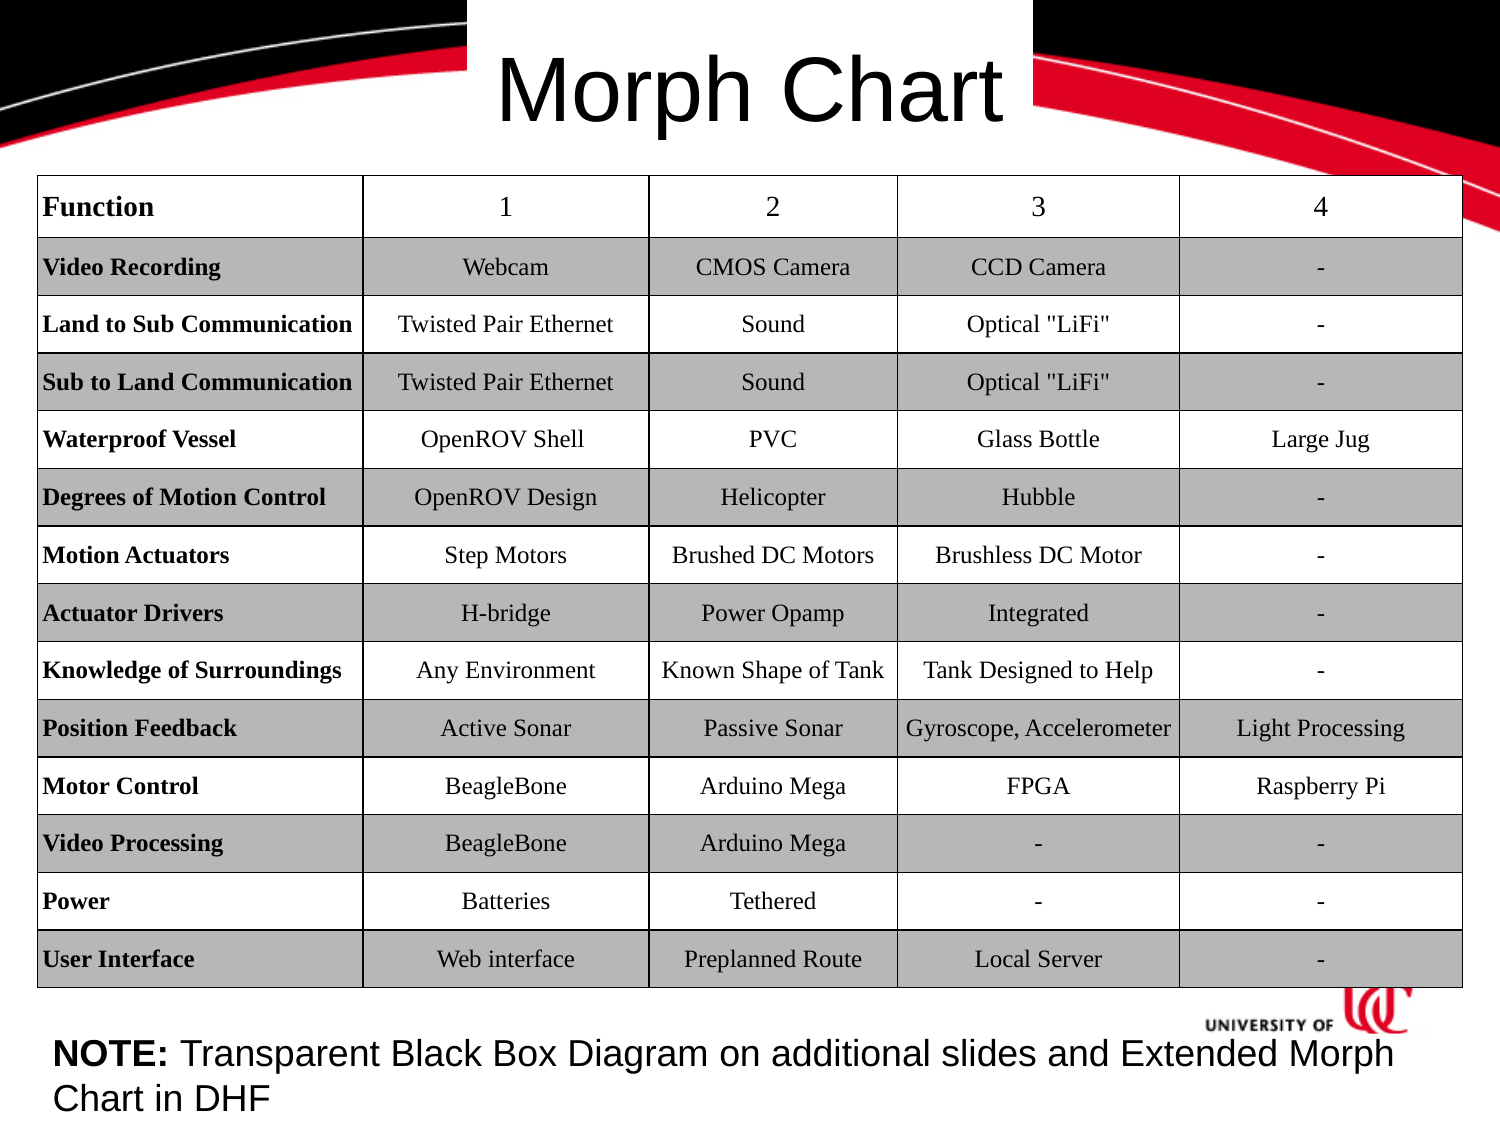

# Morph Chart
| Function | 1 | 2 | 3 | 4 |
| --- | --- | --- | --- | --- |
| Video Recording | Webcam | CMOS Camera | CCD Camera | - |
| Land to Sub Communication | Twisted Pair Ethernet | Sound | Optical "LiFi" | - |
| Sub to Land Communication | Twisted Pair Ethernet | Sound | Optical "LiFi" | - |
| Waterproof Vessel | OpenROV Shell | PVC | Glass Bottle | Large Jug |
| Degrees of Motion Control | OpenROV Design | Helicopter | Hubble | - |
| Motion Actuators | Step Motors | Brushed DC Motors | Brushless DC Motor | - |
| Actuator Drivers | H-bridge | Power Opamp | Integrated | - |
| Knowledge of Surroundings | Any Environment | Known Shape of Tank | Tank Designed to Help | - |
| Position Feedback | Active Sonar | Passive Sonar | Gyroscope, Accelerometer | Light Processing |
| Motor Control | BeagleBone | Arduino Mega | FPGA | Raspberry Pi |
| Video Processing | BeagleBone | Arduino Mega | - | - |
| Power | Batteries | Tethered | - | - |
| User Interface | Web interface | Preplanned Route | Local Server | - |
NOTE: Transparent Black Box Diagram on additional slides and Extended Morph Chart in DHF